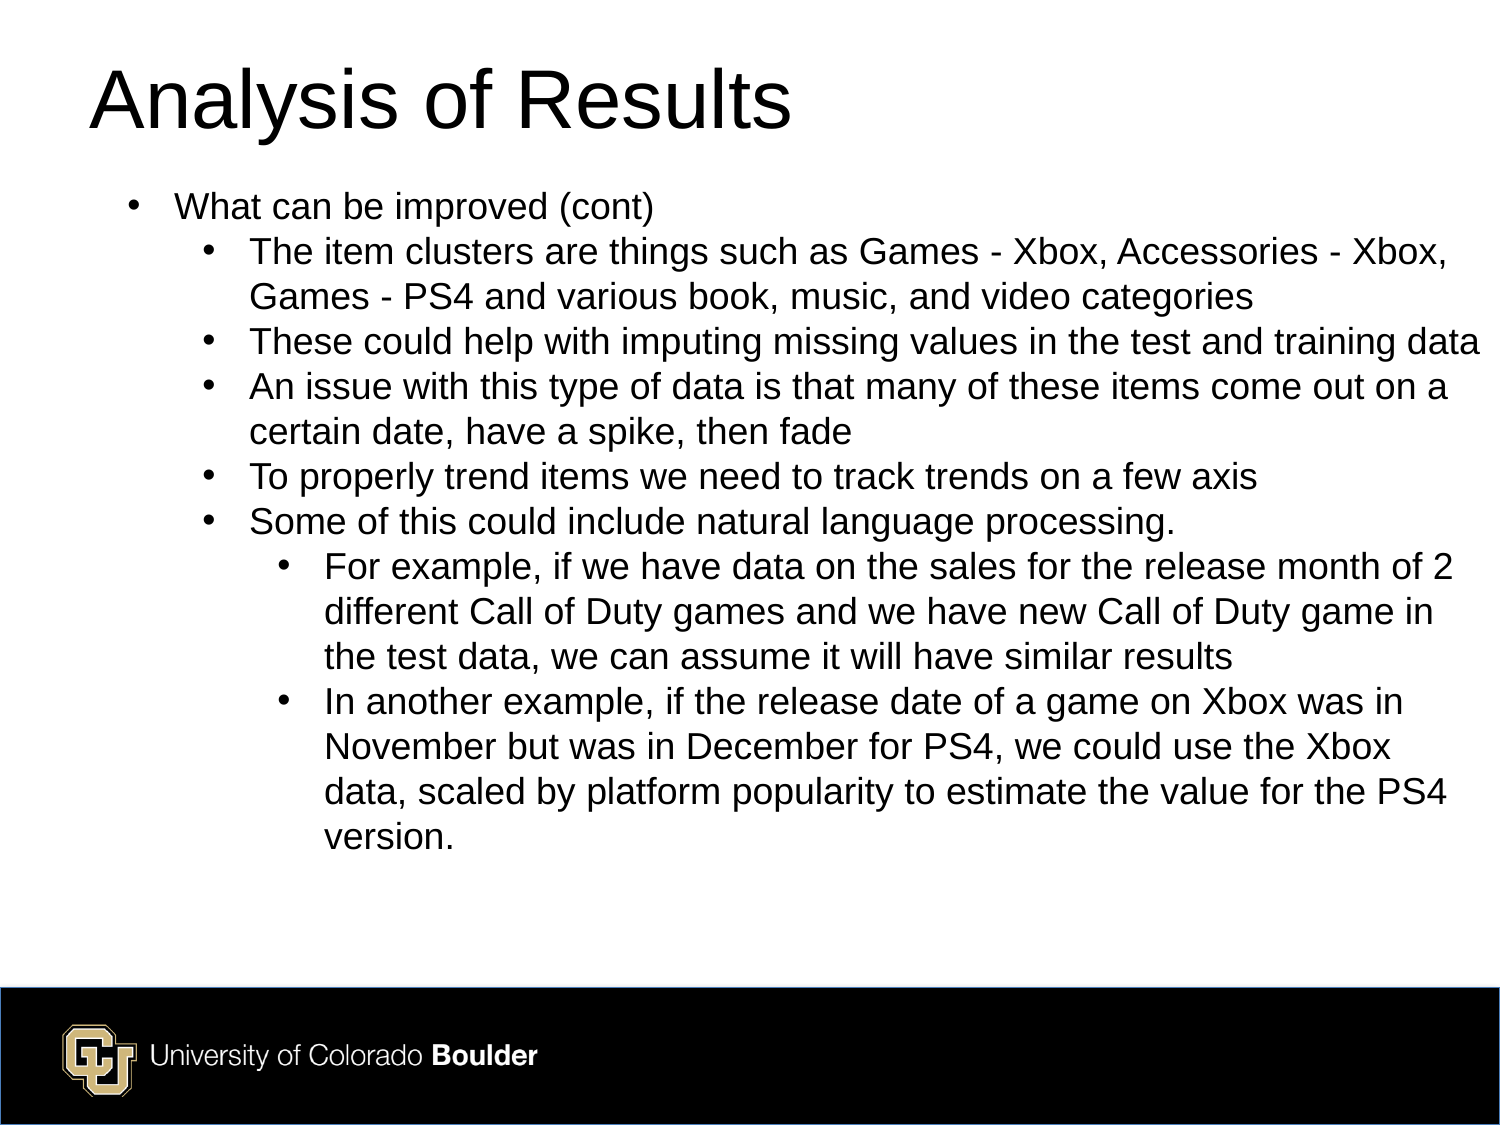

Analysis of Results
What can be improved (cont)
The item clusters are things such as Games - Xbox, Accessories - Xbox, Games - PS4 and various book, music, and video categories
These could help with imputing missing values in the test and training data
An issue with this type of data is that many of these items come out on a certain date, have a spike, then fade
To properly trend items we need to track trends on a few axis
Some of this could include natural language processing.
For example, if we have data on the sales for the release month of 2 different Call of Duty games and we have new Call of Duty game in the test data, we can assume it will have similar results
In another example, if the release date of a game on Xbox was in November but was in December for PS4, we could use the Xbox data, scaled by platform popularity to estimate the value for the PS4 version.